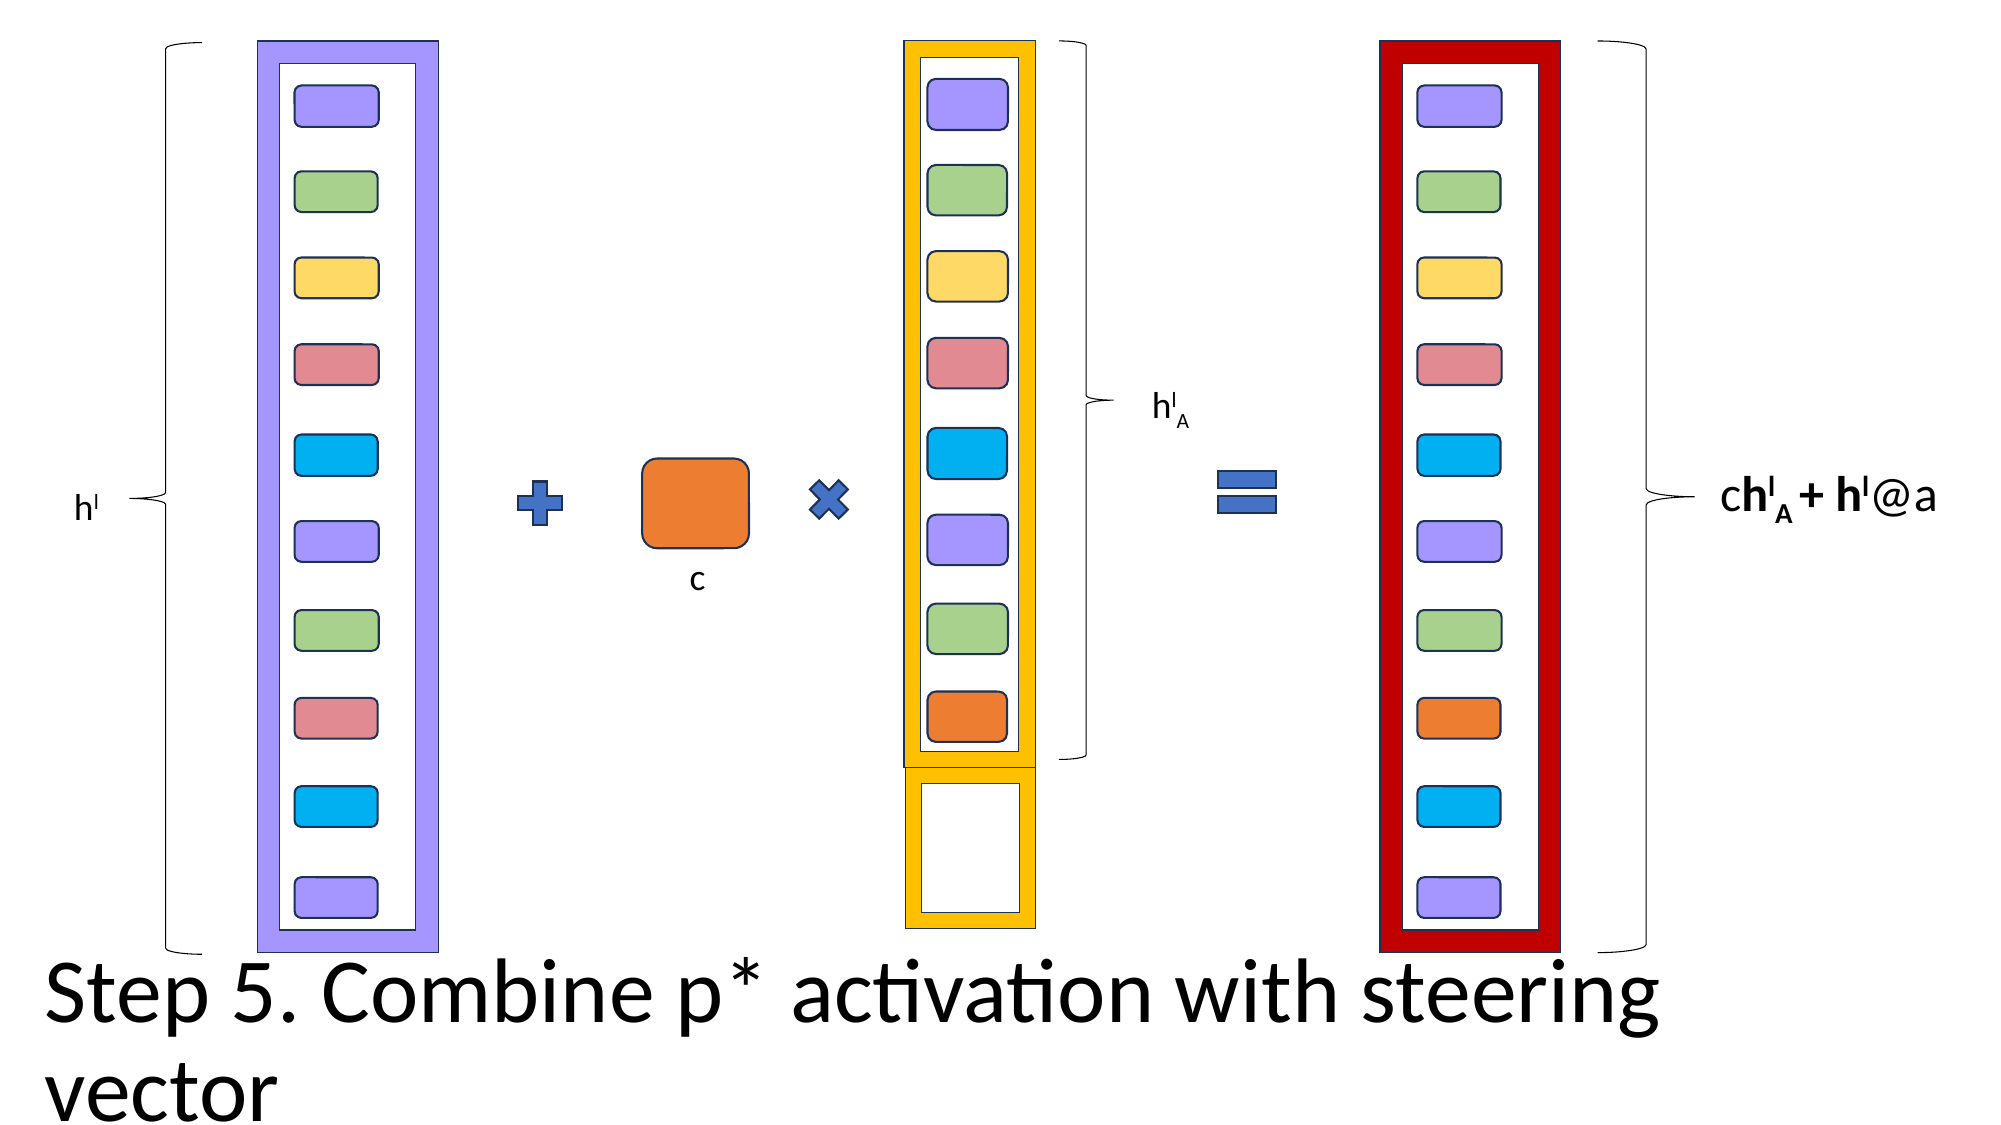

hlA

chlA + hl@a

hl

c

# Step 5. Combine p* activation with steering vector